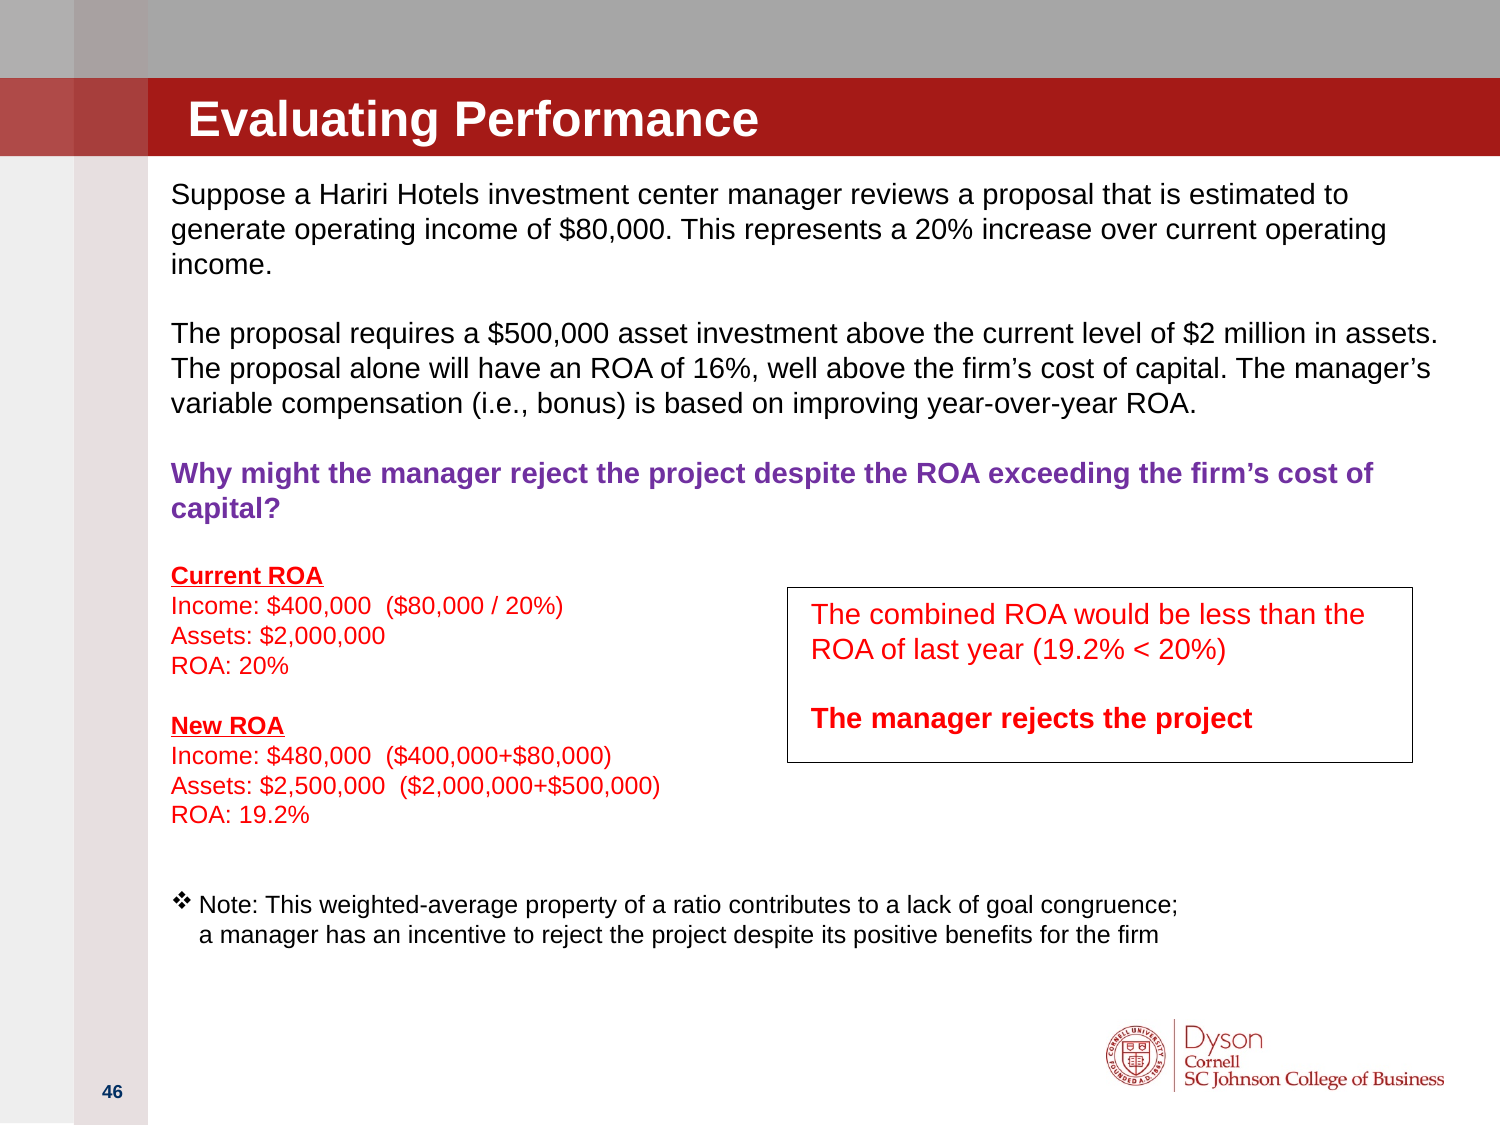

# Evaluating Performance
Suppose a Hariri Hotels investment center manager reviews a proposal that is estimated to generate operating income of $80,000. This represents a 20% increase over current operating income.

The proposal requires a $500,000 asset investment above the current level of $2 million in assets. The proposal alone will have an ROA of 16%, well above the firm’s cost of capital. The manager’s variable compensation (i.e., bonus) is based on improving year-over-year ROA.

Why might the manager reject the project despite the ROA exceeding the firm’s cost of capital?

Current ROA
Income: $400,000  ($80,000 / 20%)
Assets: $2,000,000
ROA: 20%

New ROA
Income: $480,000  ($400,000+$80,000)
Assets: $2,500,000  ($2,000,000+$500,000)
ROA: 19.2%

Note: This weighted-average property of a ratio contributes to a lack of goal congruence;
a manager has an incentive to reject the project despite its positive benefits for the firm

The combined ROA would be less than the ROA of last year (19.2% < 20%)

The manager rejects the project
46